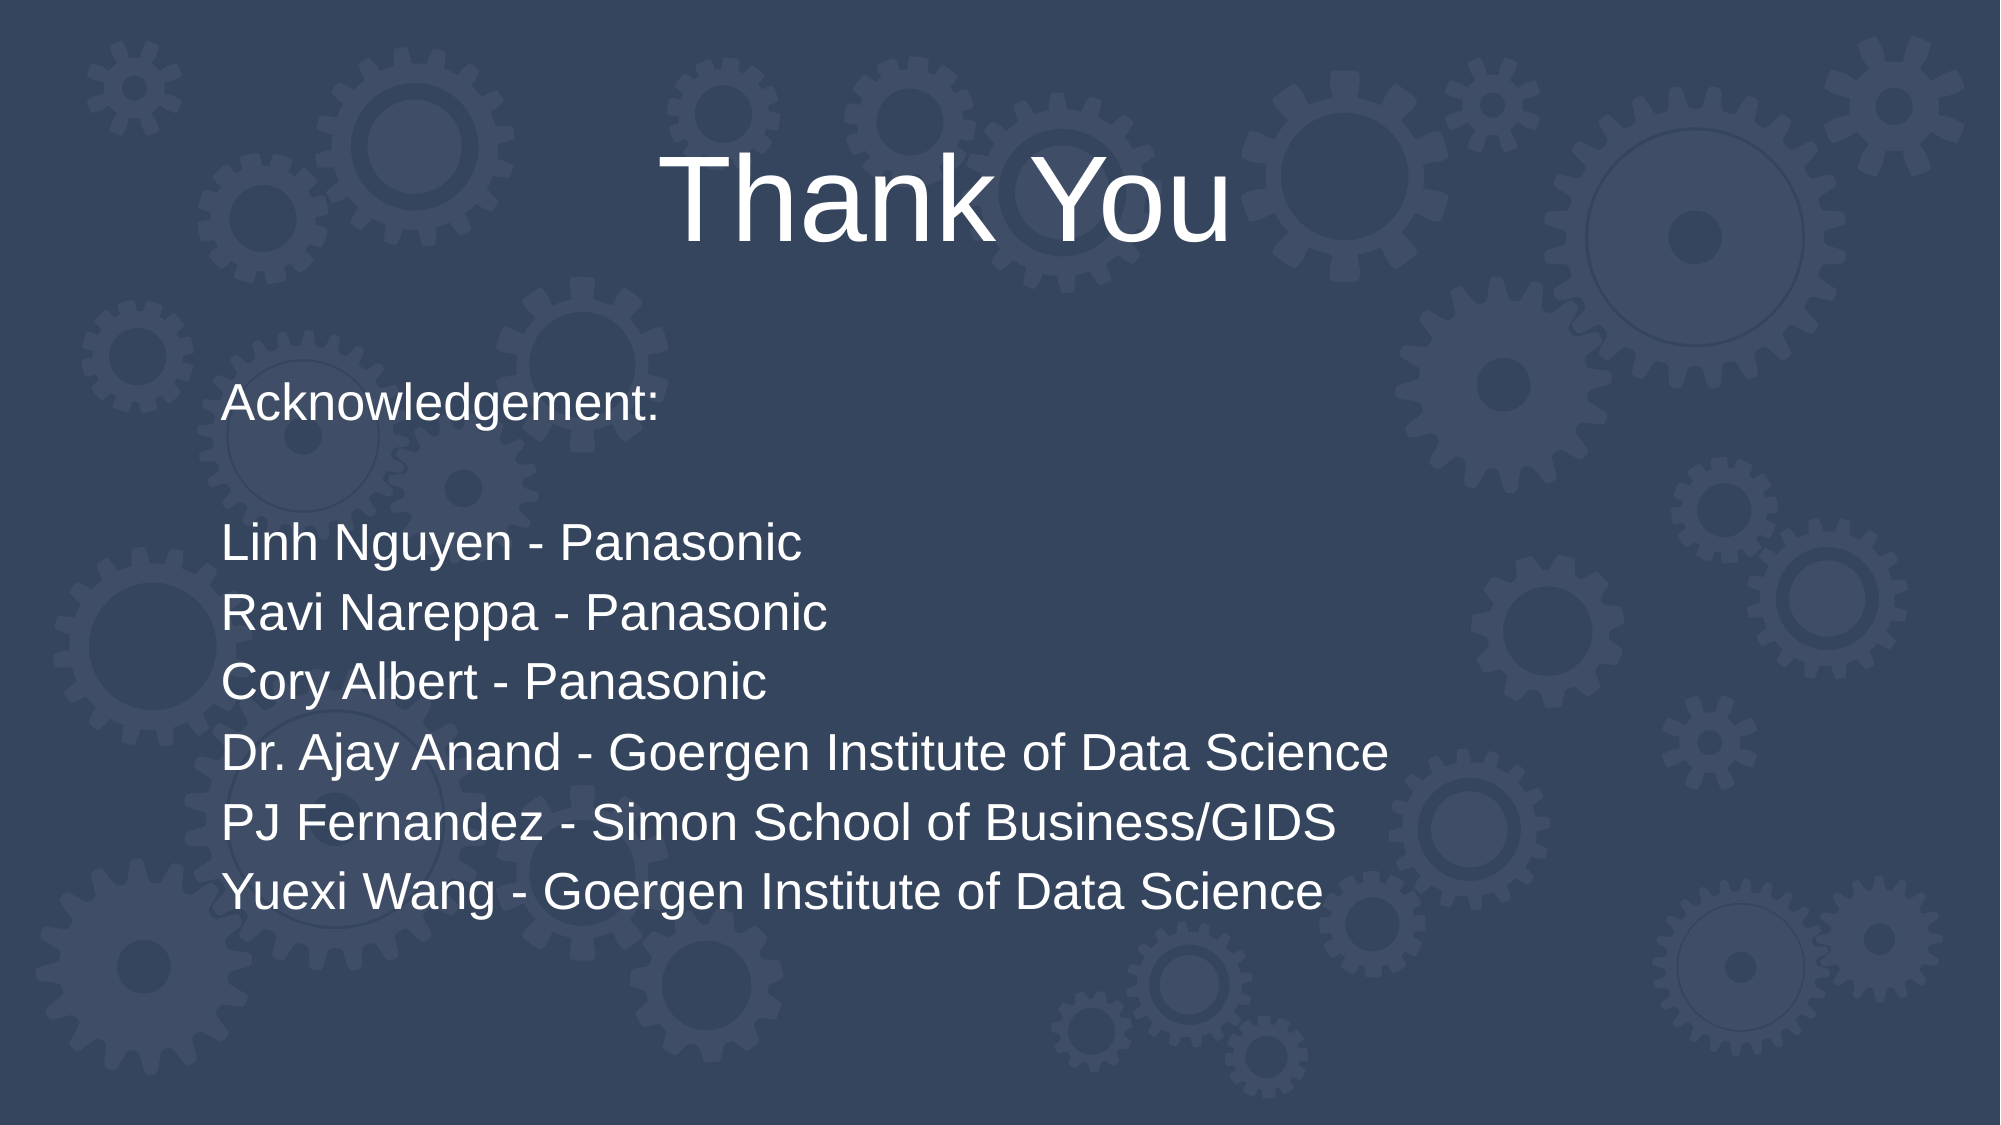

Thank You

Acknowledgement:

Linh Nguyen - Panasonic
Ravi Nareppa - Panasonic
Cory Albert - Panasonic
Dr. Ajay Anand - Goergen Institute of Data Science
PJ Fernandez - Simon School of Business/GIDS
Yuexi Wang - Goergen Institute of Data Science